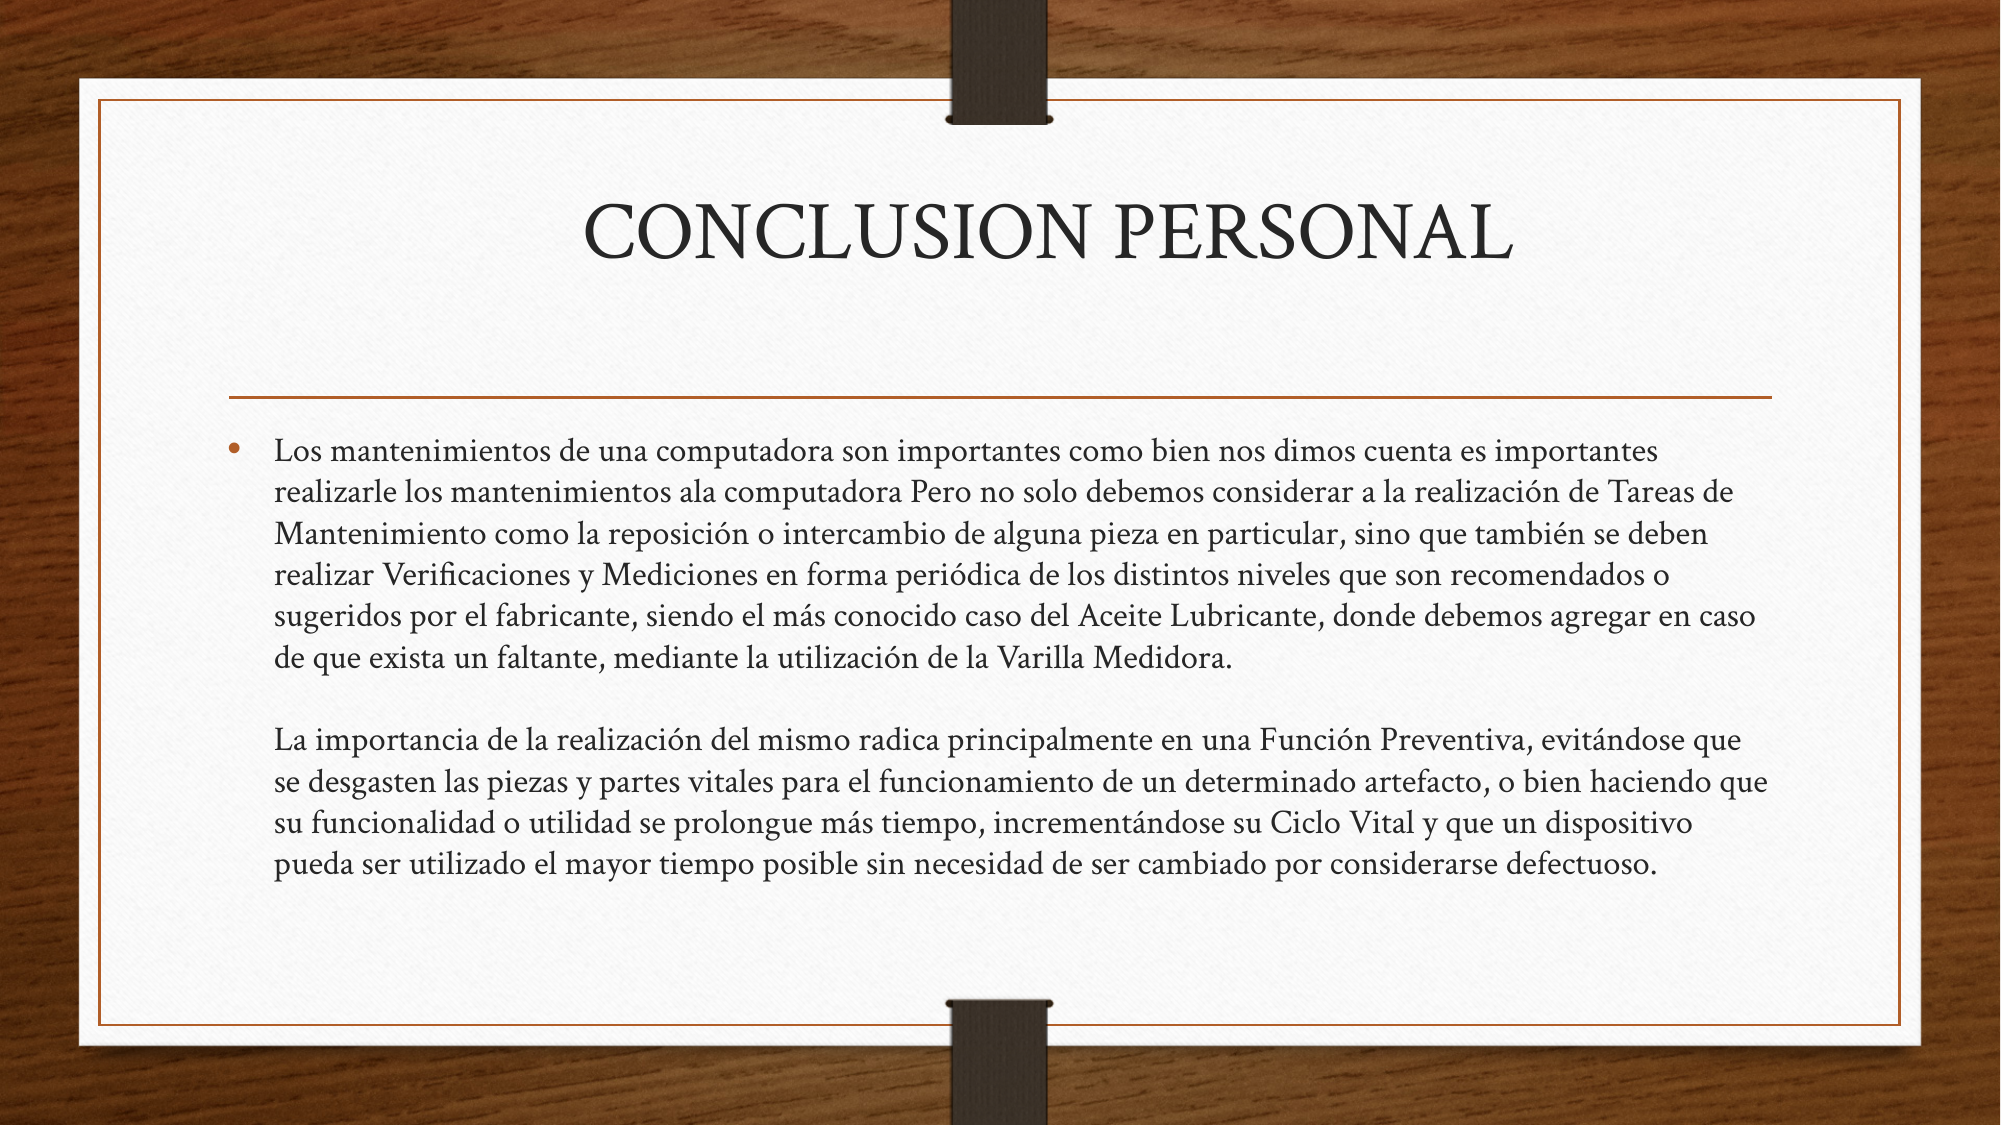

# CONCLUSION PERSONAL
Los mantenimientos de una computadora son importantes como bien nos dimos cuenta es importantes realizarle los mantenimientos ala computadora Pero no solo debemos considerar a la realización de Tareas de Mantenimiento como la reposición o intercambio de alguna pieza en particular, sino que también se deben realizar Verificaciones y Mediciones en forma periódica de los distintos niveles que son recomendados o sugeridos por el fabricante, siendo el más conocido caso del Aceite Lubricante, donde debemos agregar en caso de que exista un faltante, mediante la utilización de la Varilla Medidora.
La importancia de la realización del mismo radica principalmente en una Función Preventiva, evitándose que se desgasten las piezas y partes vitales para el funcionamiento de un determinado artefacto, o bien haciendo que su funcionalidad o utilidad se prolongue más tiempo, incrementándose su Ciclo Vital y que un dispositivo pueda ser utilizado el mayor tiempo posible sin necesidad de ser cambiado por considerarse defectuoso.